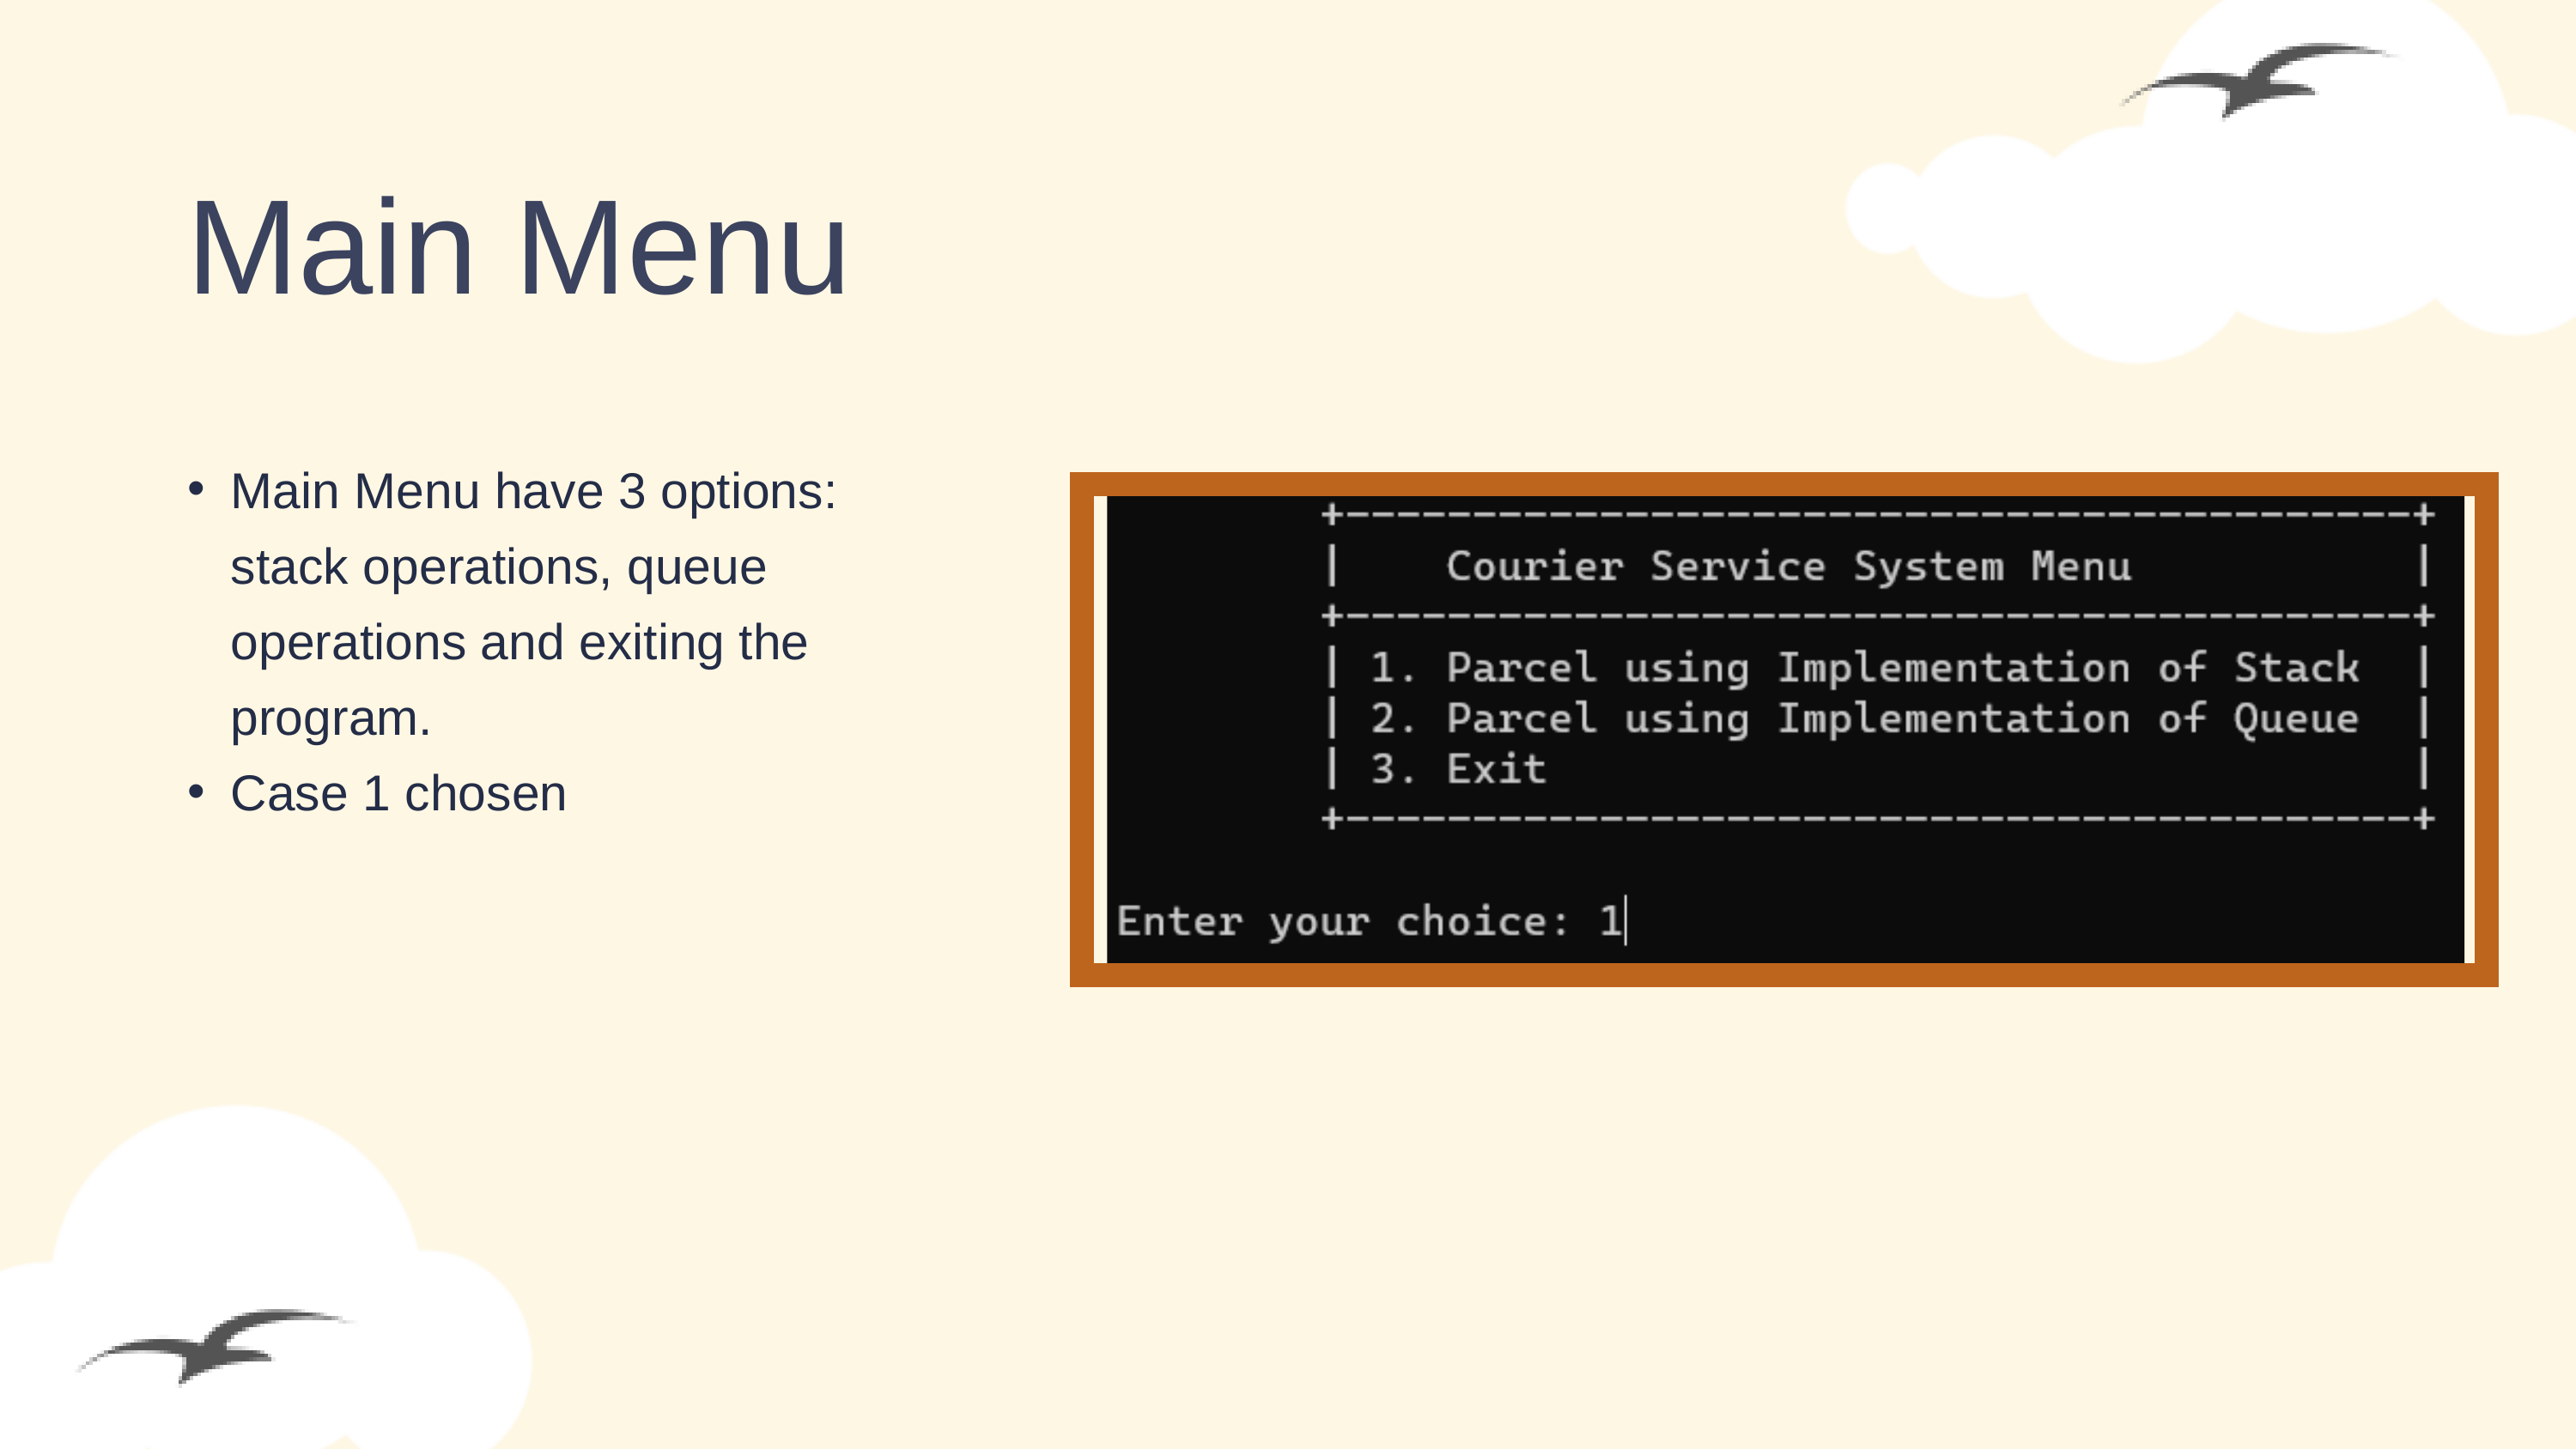

Main Menu
Main Menu have 3 options: stack operations, queue operations and exiting the program.
Case 1 chosen